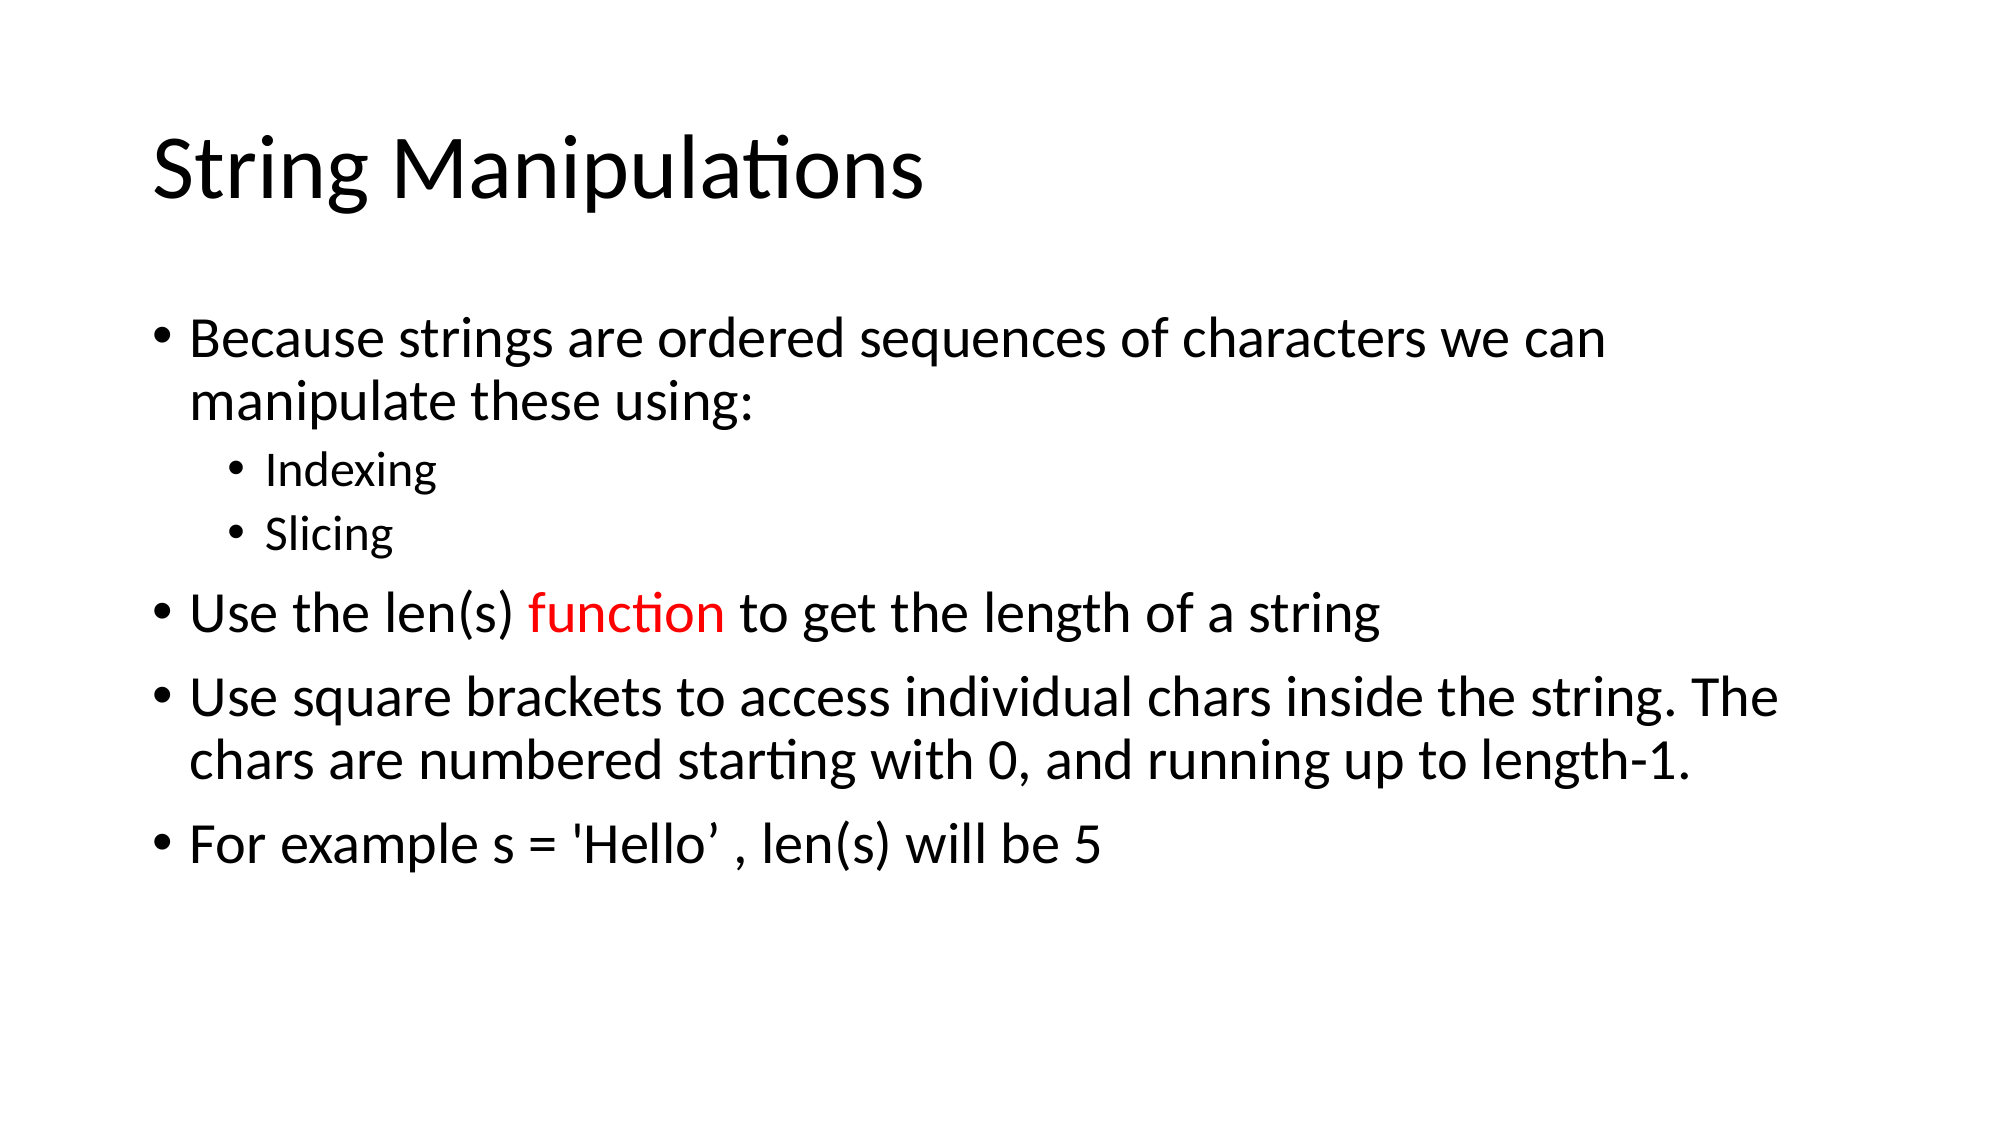

# String Manipulations
Because strings are ordered sequences of characters we can manipulate these using:
Indexing
Slicing
Use the len(s) function to get the length of a string
Use square brackets to access individual chars inside the string. The chars are numbered starting with 0, and running up to length-1.
For example s = 'Hello’ , len(s) will be 5